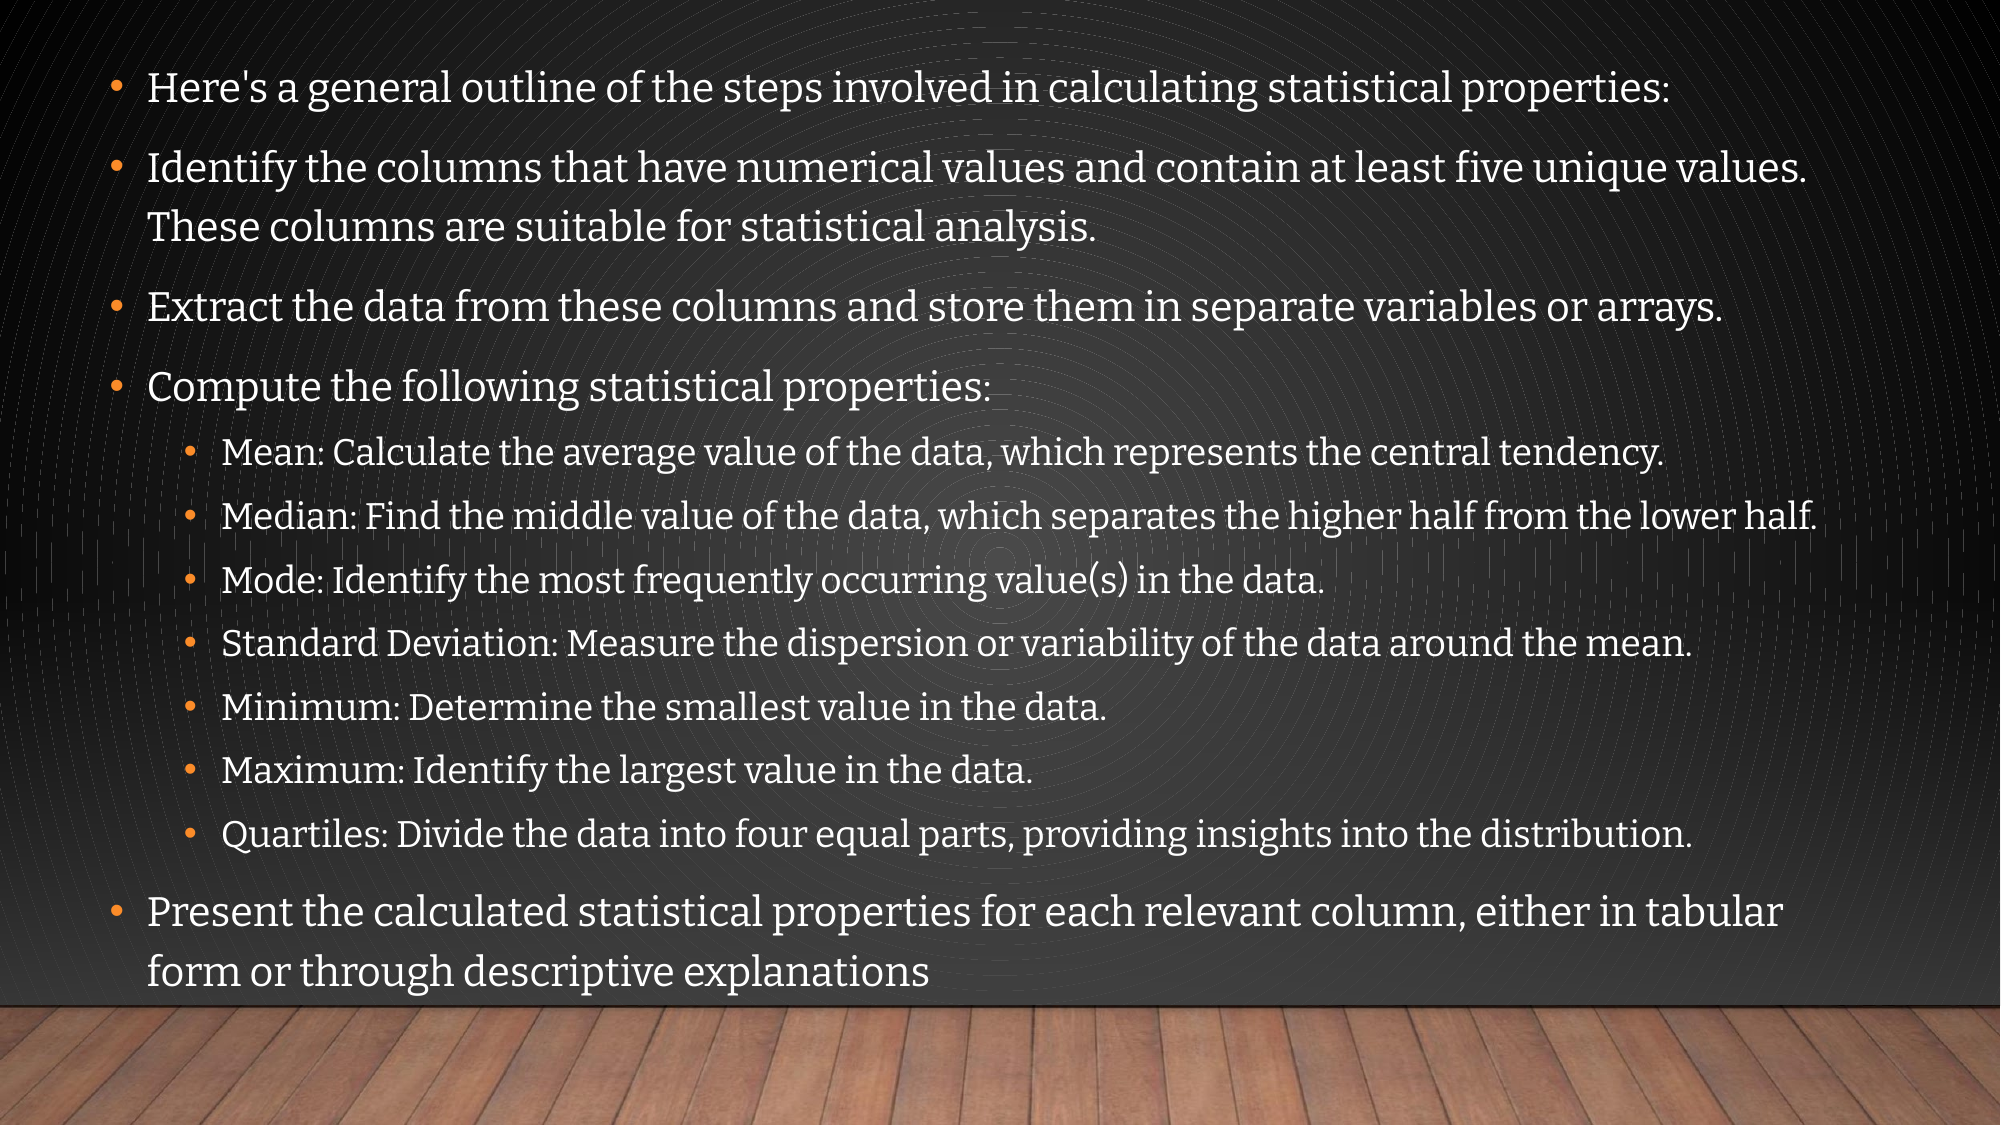

Here's a general outline of the steps involved in calculating statistical properties:
Identify the columns that have numerical values and contain at least five unique values. These columns are suitable for statistical analysis.
Extract the data from these columns and store them in separate variables or arrays.
Compute the following statistical properties:
Mean: Calculate the average value of the data, which represents the central tendency.
Median: Find the middle value of the data, which separates the higher half from the lower half.
Mode: Identify the most frequently occurring value(s) in the data.
Standard Deviation: Measure the dispersion or variability of the data around the mean.
Minimum: Determine the smallest value in the data.
Maximum: Identify the largest value in the data.
Quartiles: Divide the data into four equal parts, providing insights into the distribution.
Present the calculated statistical properties for each relevant column, either in tabular form or through descriptive explanations